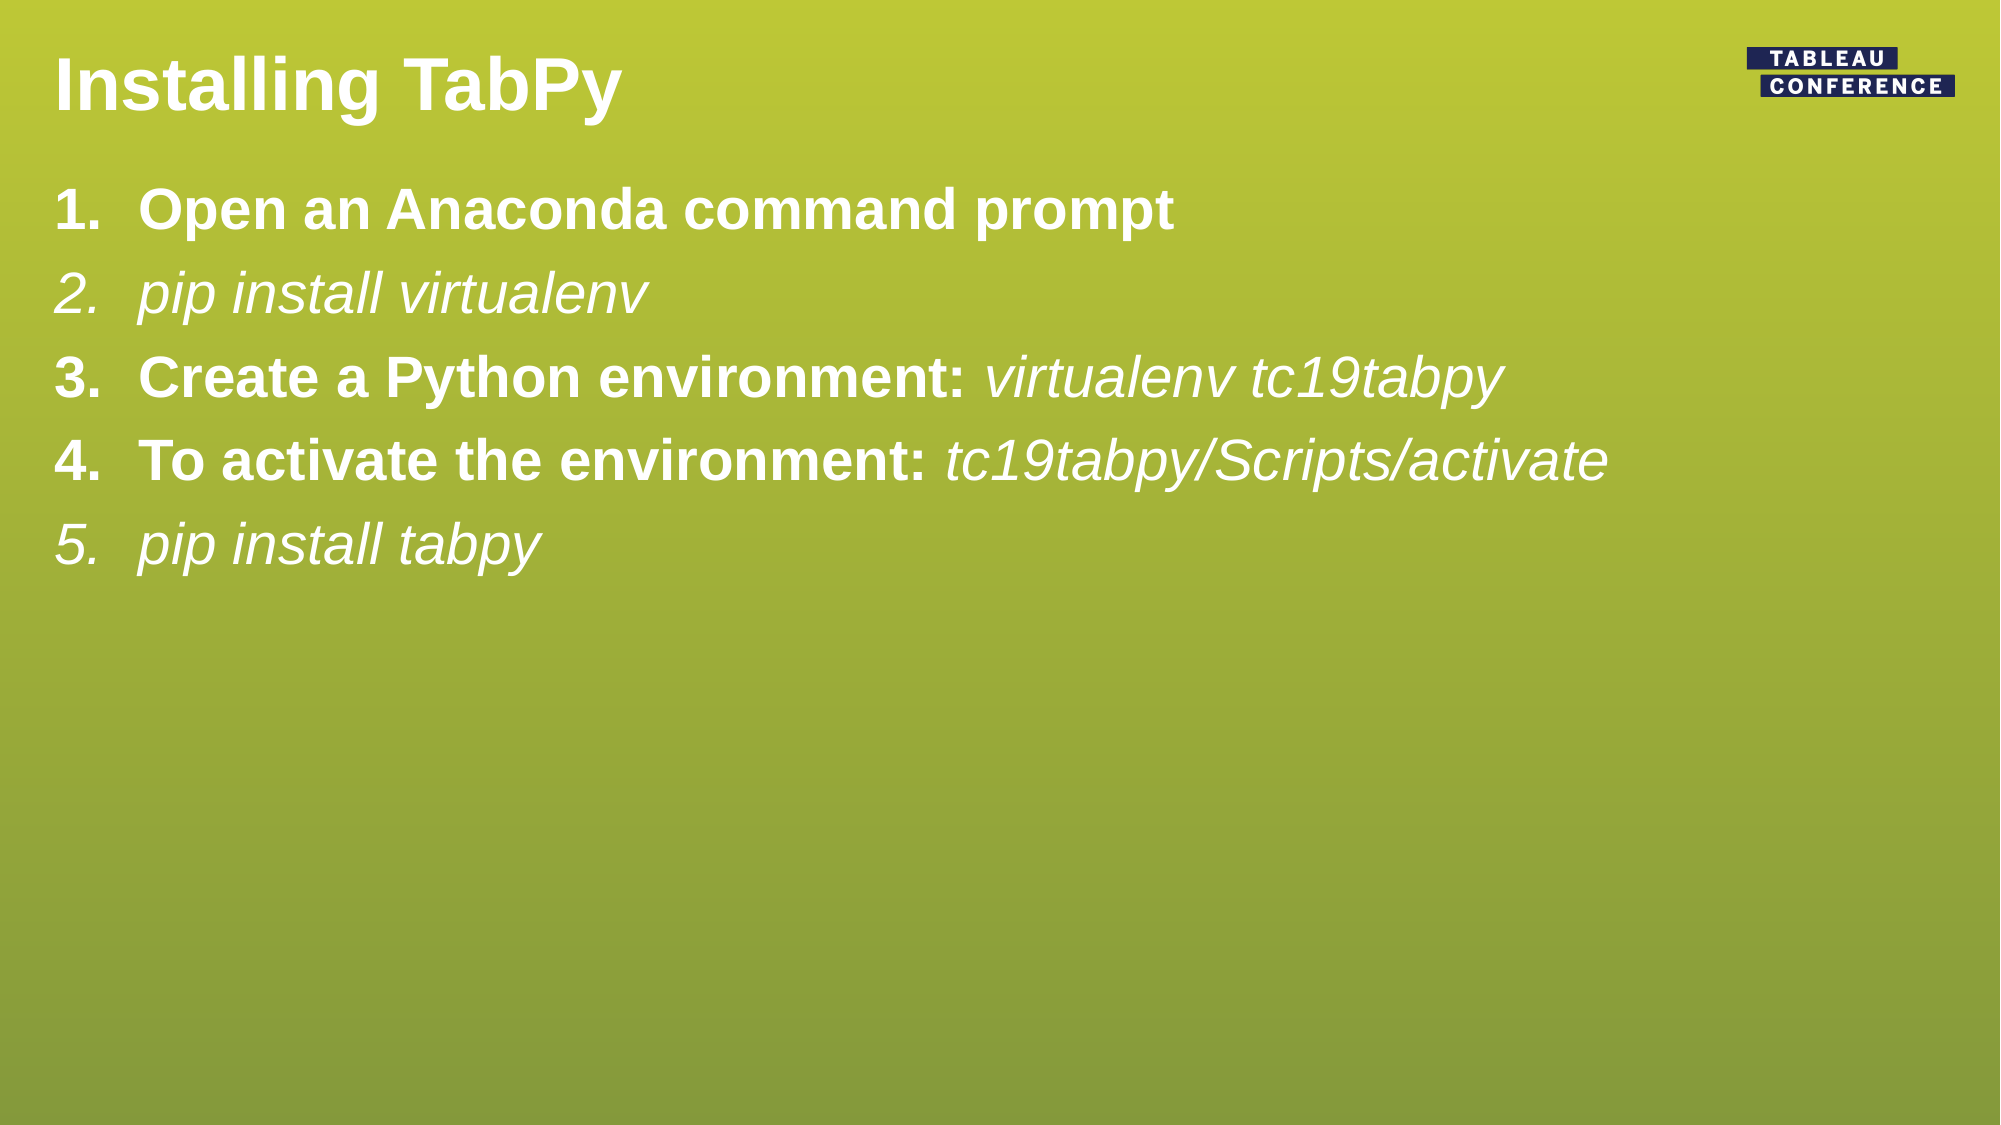

# Installing TabPy
Open an Anaconda command prompt
pip install virtualenv
Create a Python environment: virtualenv tc19tabpy
To activate the environment: tc19tabpy/Scripts/activate
pip install tabpy